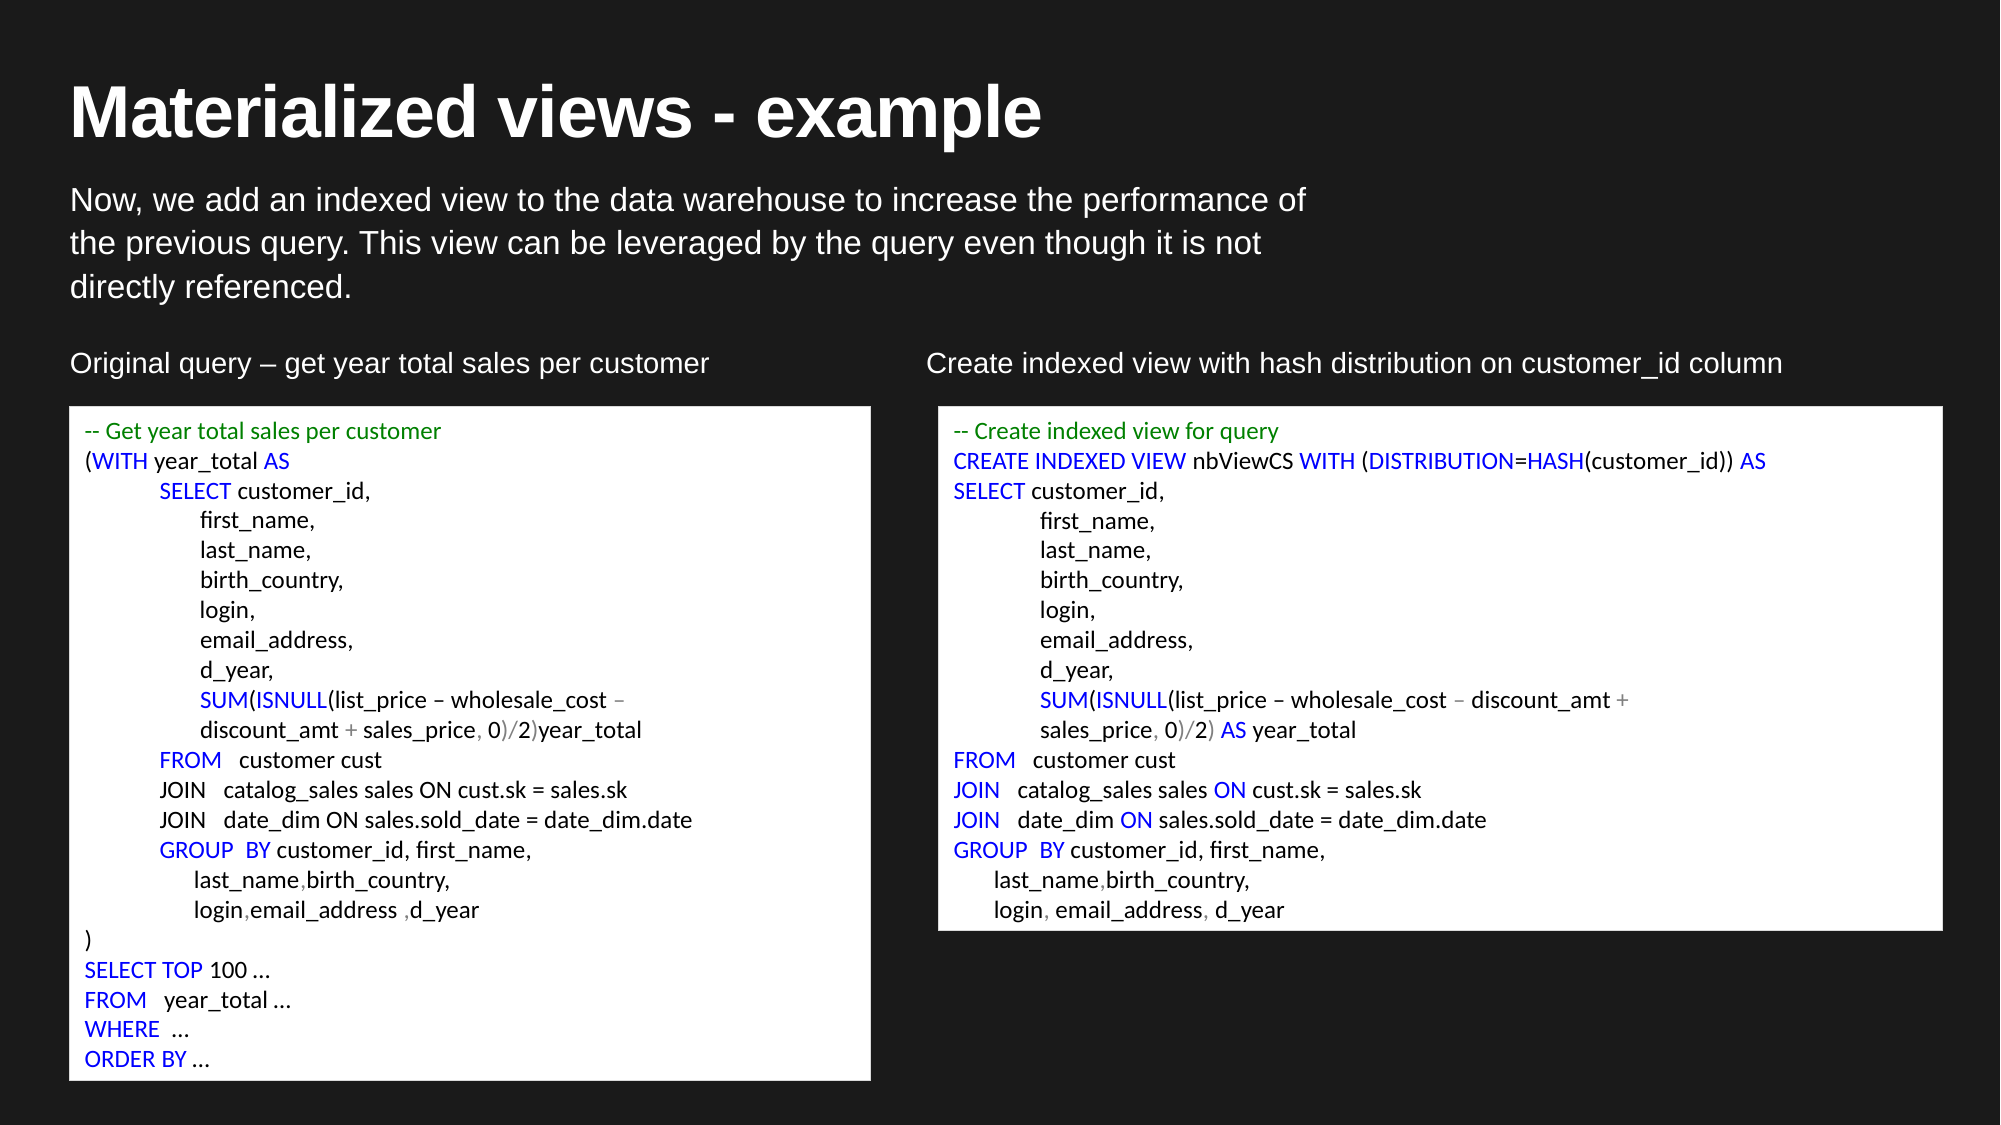

# Materialized views - example
Now, we add an indexed view to the data warehouse to increase the performance of the previous query. This view can be leveraged by the query even though it is not directly referenced.
Create indexed view with hash distribution on customer_id column
Original query – get year total sales per customer
-- Get year total sales per customer
(WITH year_total AS
SELECT customer_id,​
       first_name,​
       last_name,
       birth_country,
       login,
       email_address​,
       d_year,
       SUM(ISNULL(list_price – wholesale_cost –
       discount_amt + sales_price, 0)/2)year_total​
FROM   customer cust
JOIN   catalog_sales sales ON cust.sk = sales.sk
JOIN   date_dim ON sales.sold_date = date_dim.date
GROUP  BY customer_id​, first_name​,
      last_name​,birth_country​,
      login​,email_address​ ,d_year​
)
SELECT TOP 100 …
FROM   year_total …
WHERE  …
ORDER BY …
-- Create indexed view for query
CREATE INDEXED VIEW nbViewCS WITH (DISTRIBUTION=HASH(customer_id)) AS
SELECT customer_id,​
  first_name,​
  last_name,
  birth_country,
  login,
  email_address​,
  d_year,
  SUM(ISNULL(list_price – wholesale_cost – discount_amt +
  sales_price, 0)/2) AS year_total​
FROM   customer cust
JOIN   catalog_sales sales ON cust.sk = sales.sk
JOIN   date_dim ON sales.sold_date = date_dim.date
GROUP  BY customer_id​, first_name​,
       last_name​,birth_country​,
       login​, email_address​, d_year​